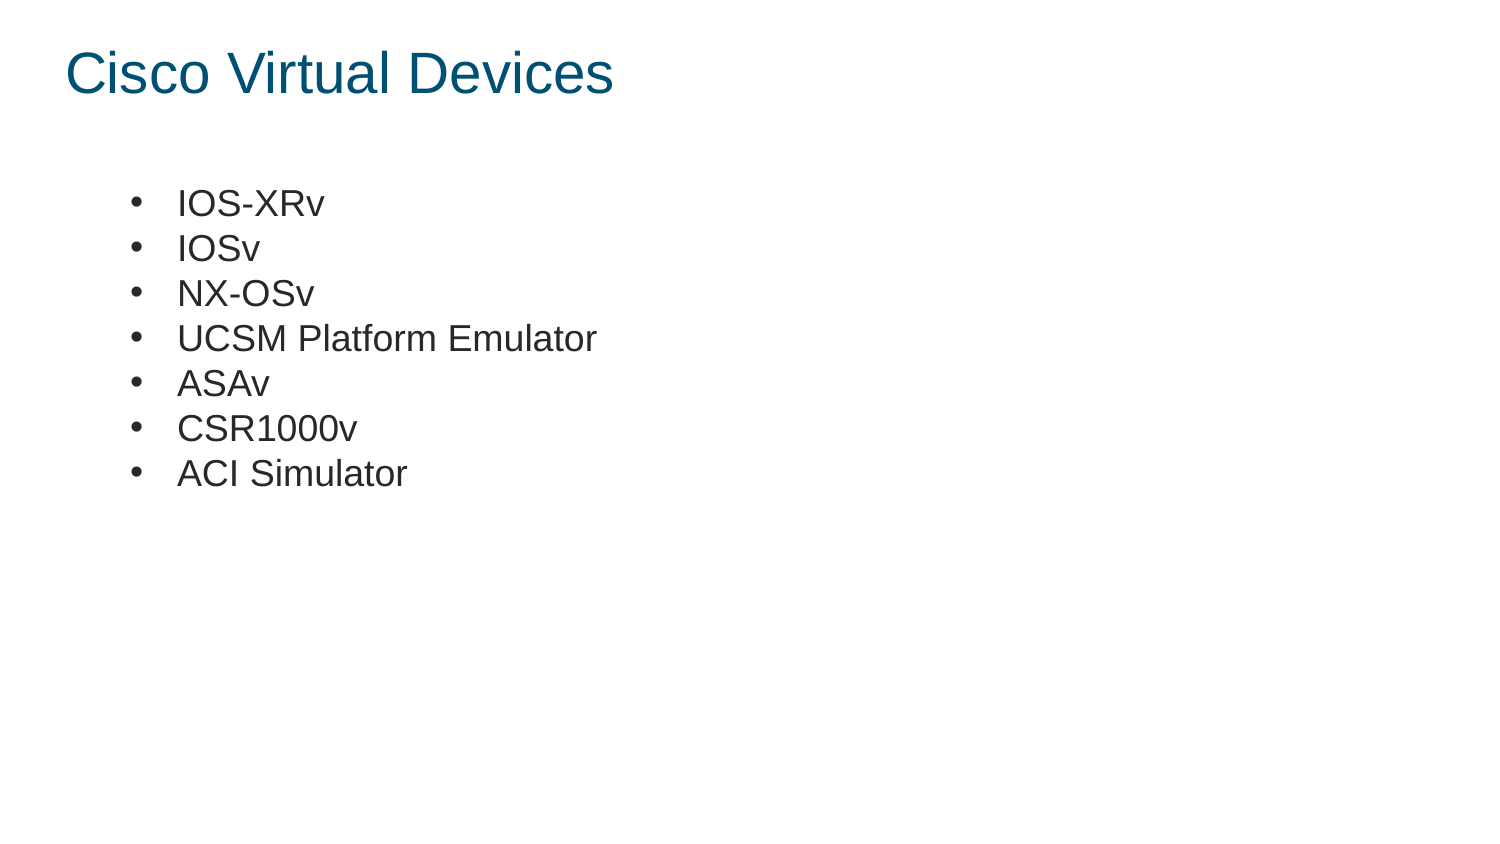

# Cisco Virtual Devices

IOS-XRv
IOSv
NX-OSv
UCSM Platform Emulator
ASAv
CSR1000v
ACI Simulator